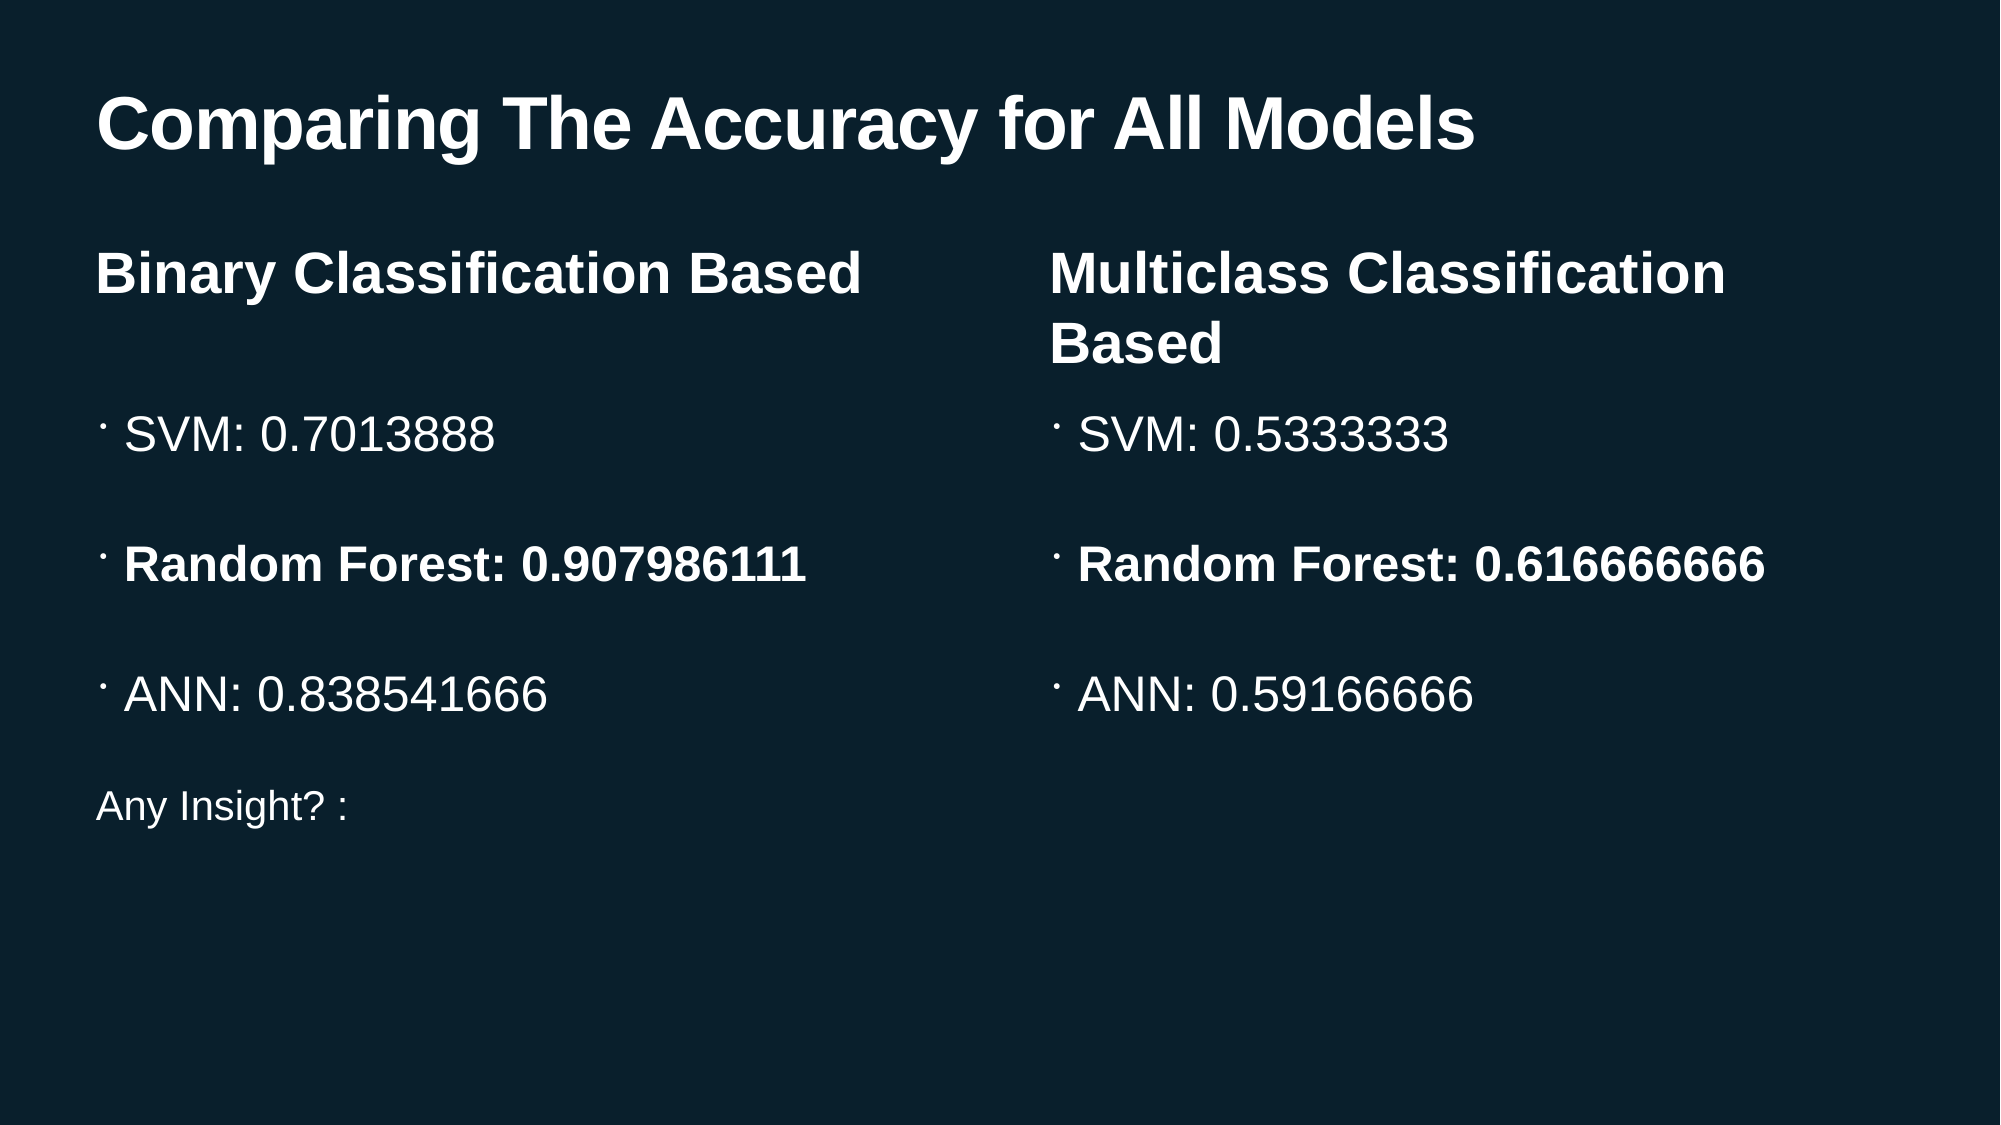

# Comparing The Accuracy for All Models
Binary Classification Based
Multiclass Classification Based
SVM: 0.7013888
Random Forest: 0.907986111
ANN: 0.838541666
SVM: 0.5333333
Random Forest: 0.616666666
ANN: 0.59166666
Any Insight? :